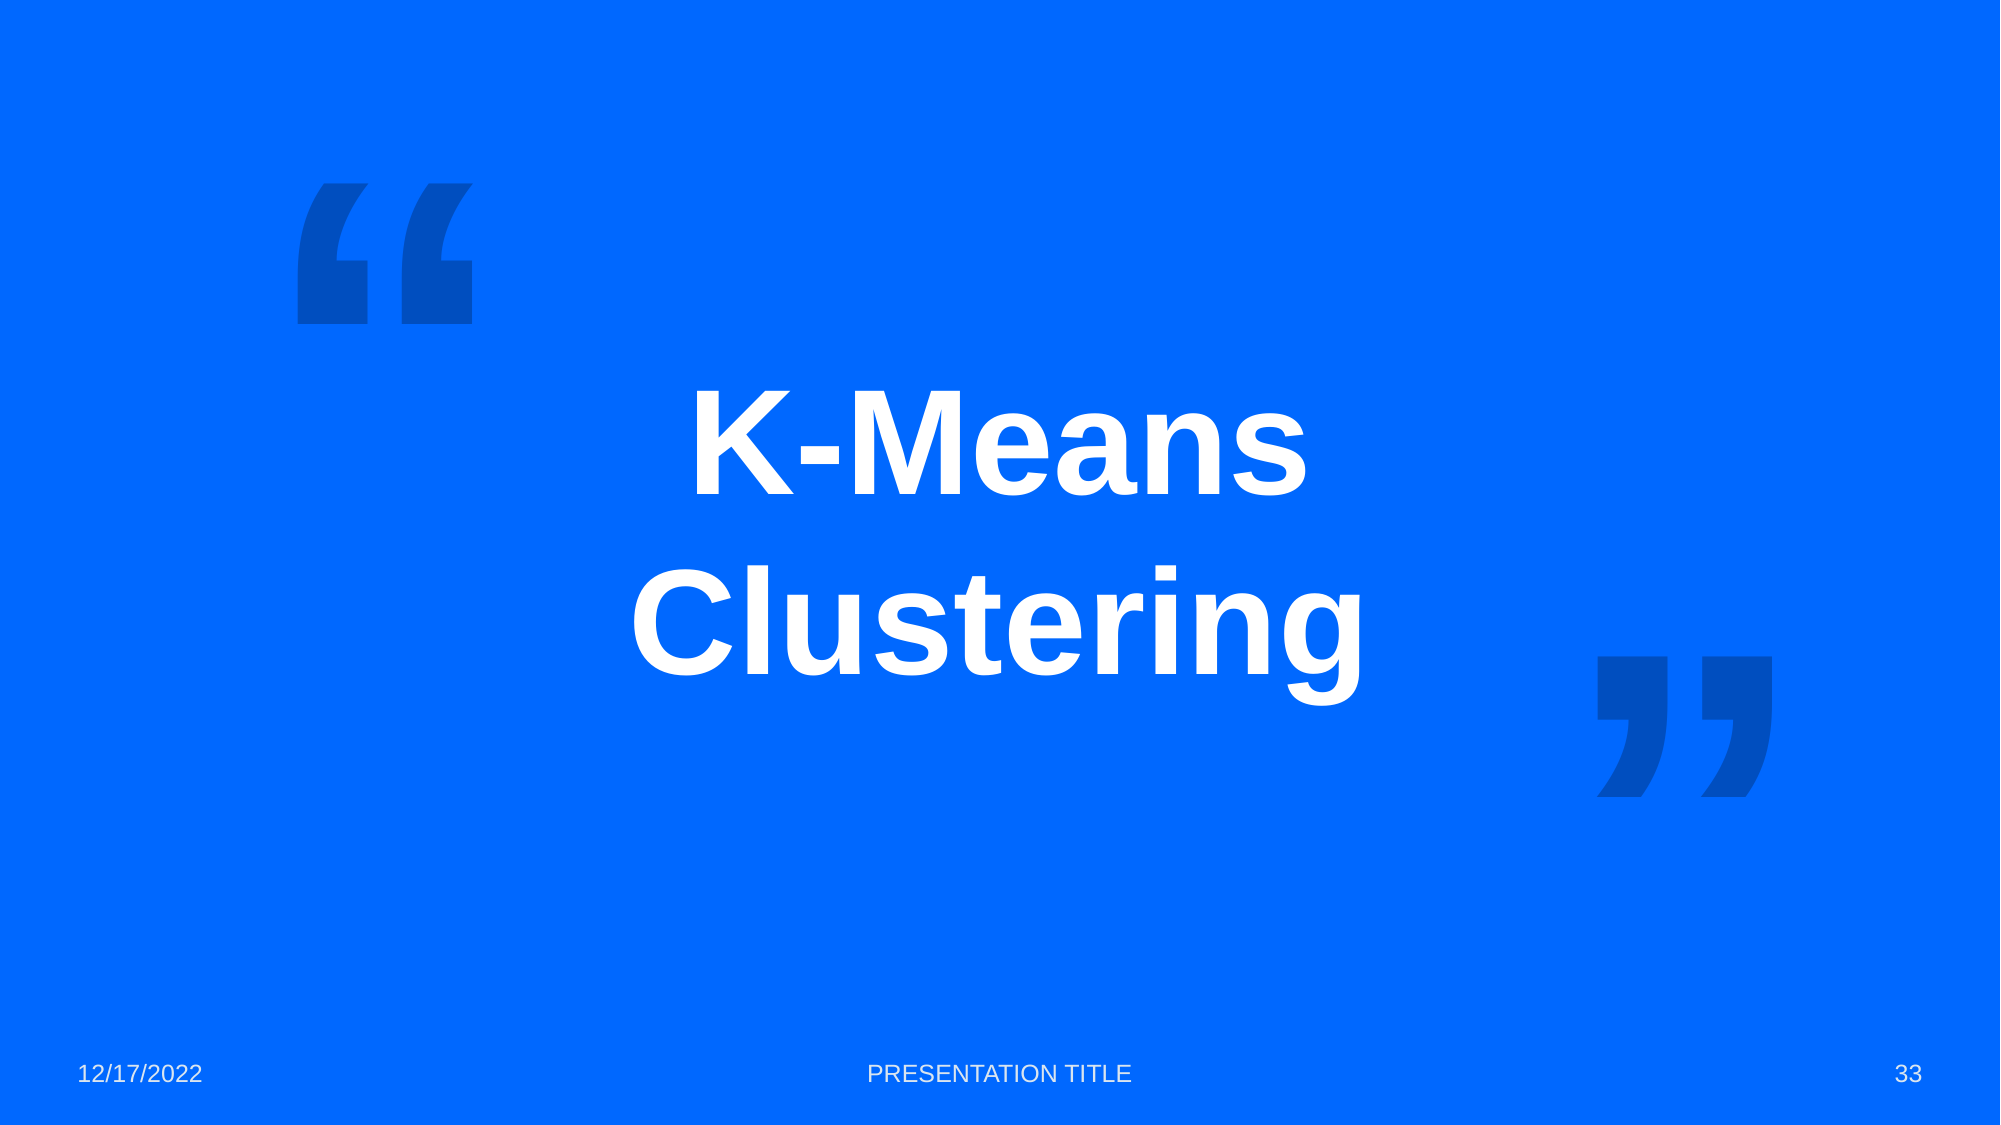

“
# K-Means Clustering
”
12/17/2022
PRESENTATION TITLE
33